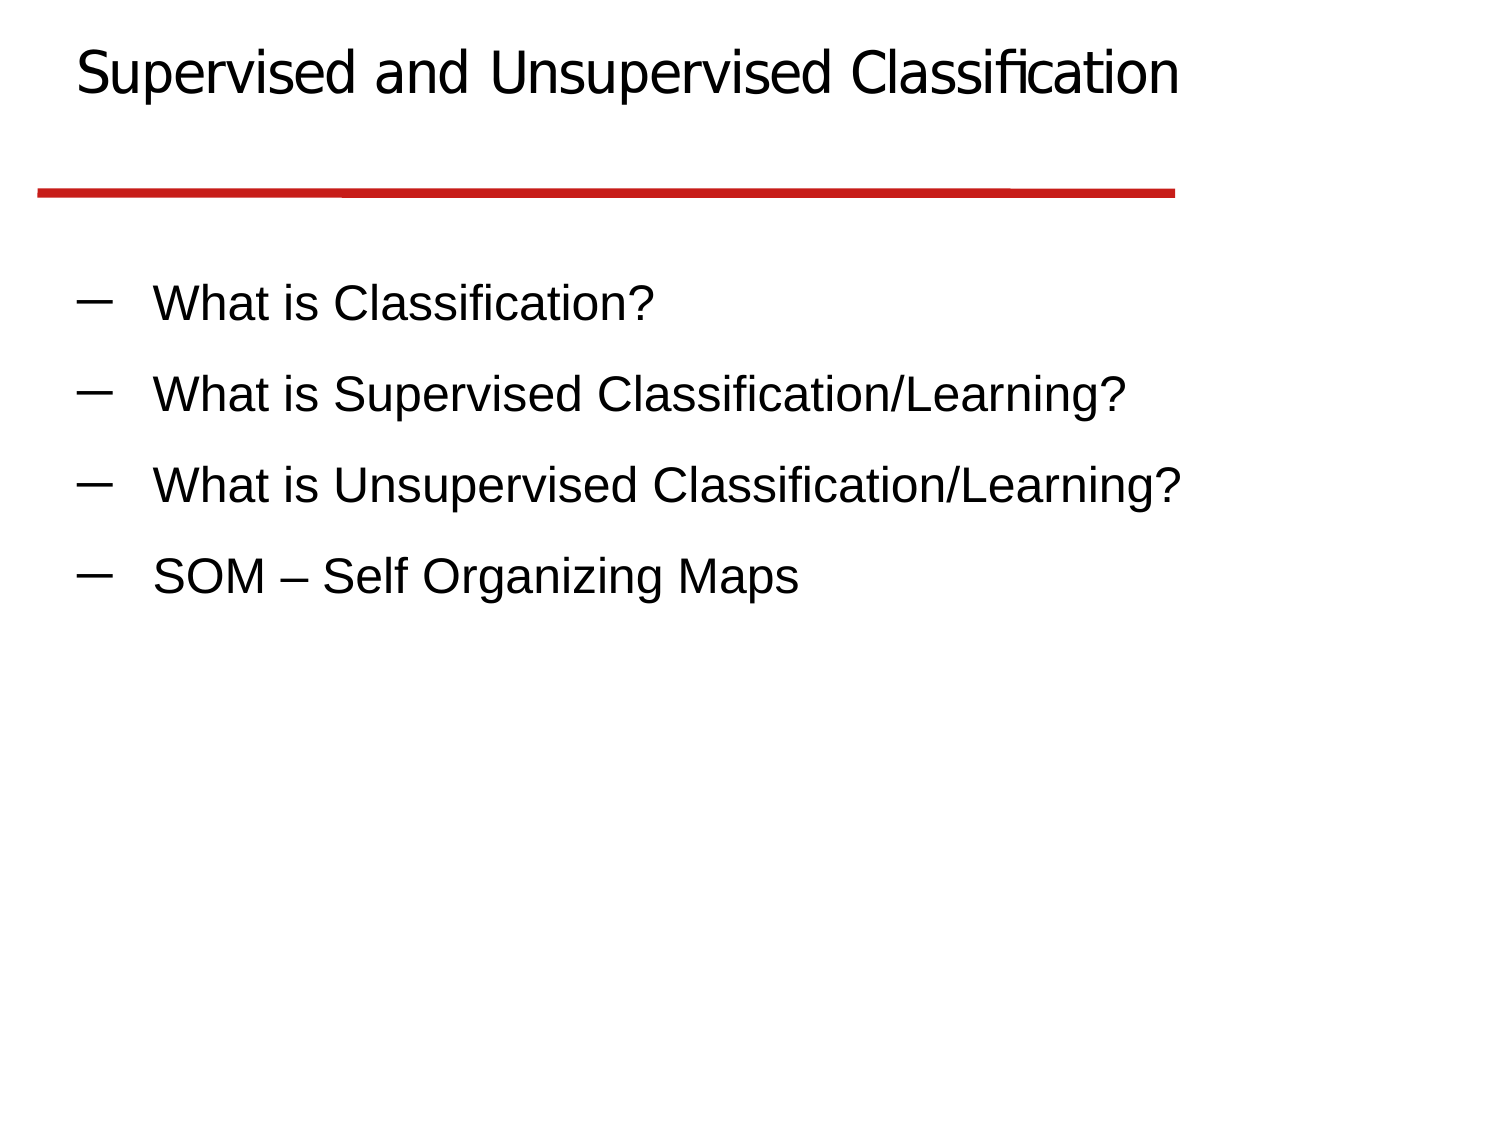

Supervised and Unsupervised Classification
What is Classification?
What is Supervised Classification/Learning?
What is Unsupervised Classification/Learning?
SOM – Self Organizing Maps